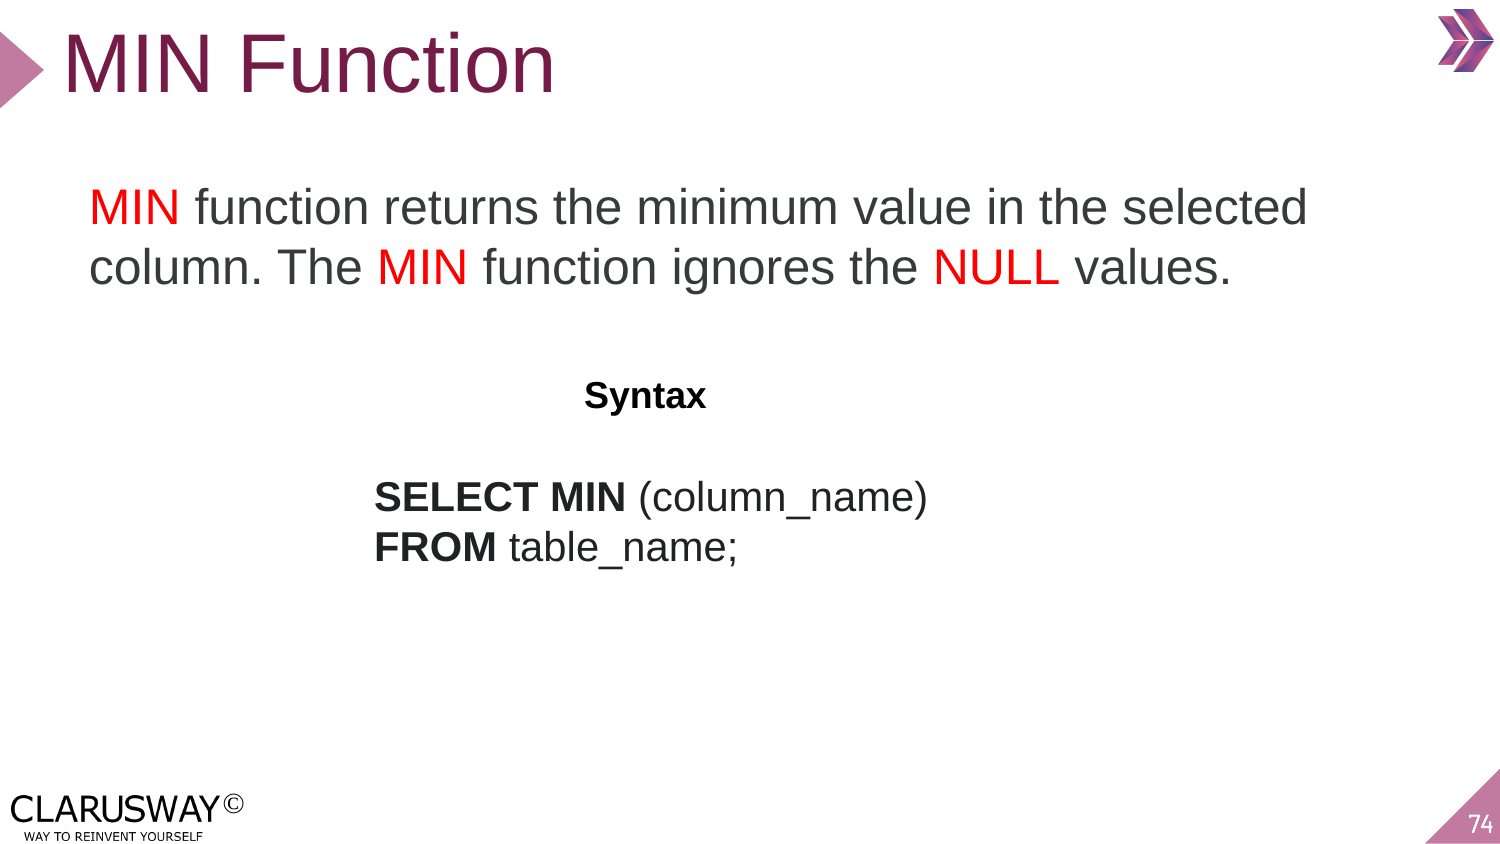

# MIN Function
MIN function returns the minimum value in the selected column. The MIN function ignores the NULL values.
Syntax
SELECT MIN (column_name)
FROM table_name;
74